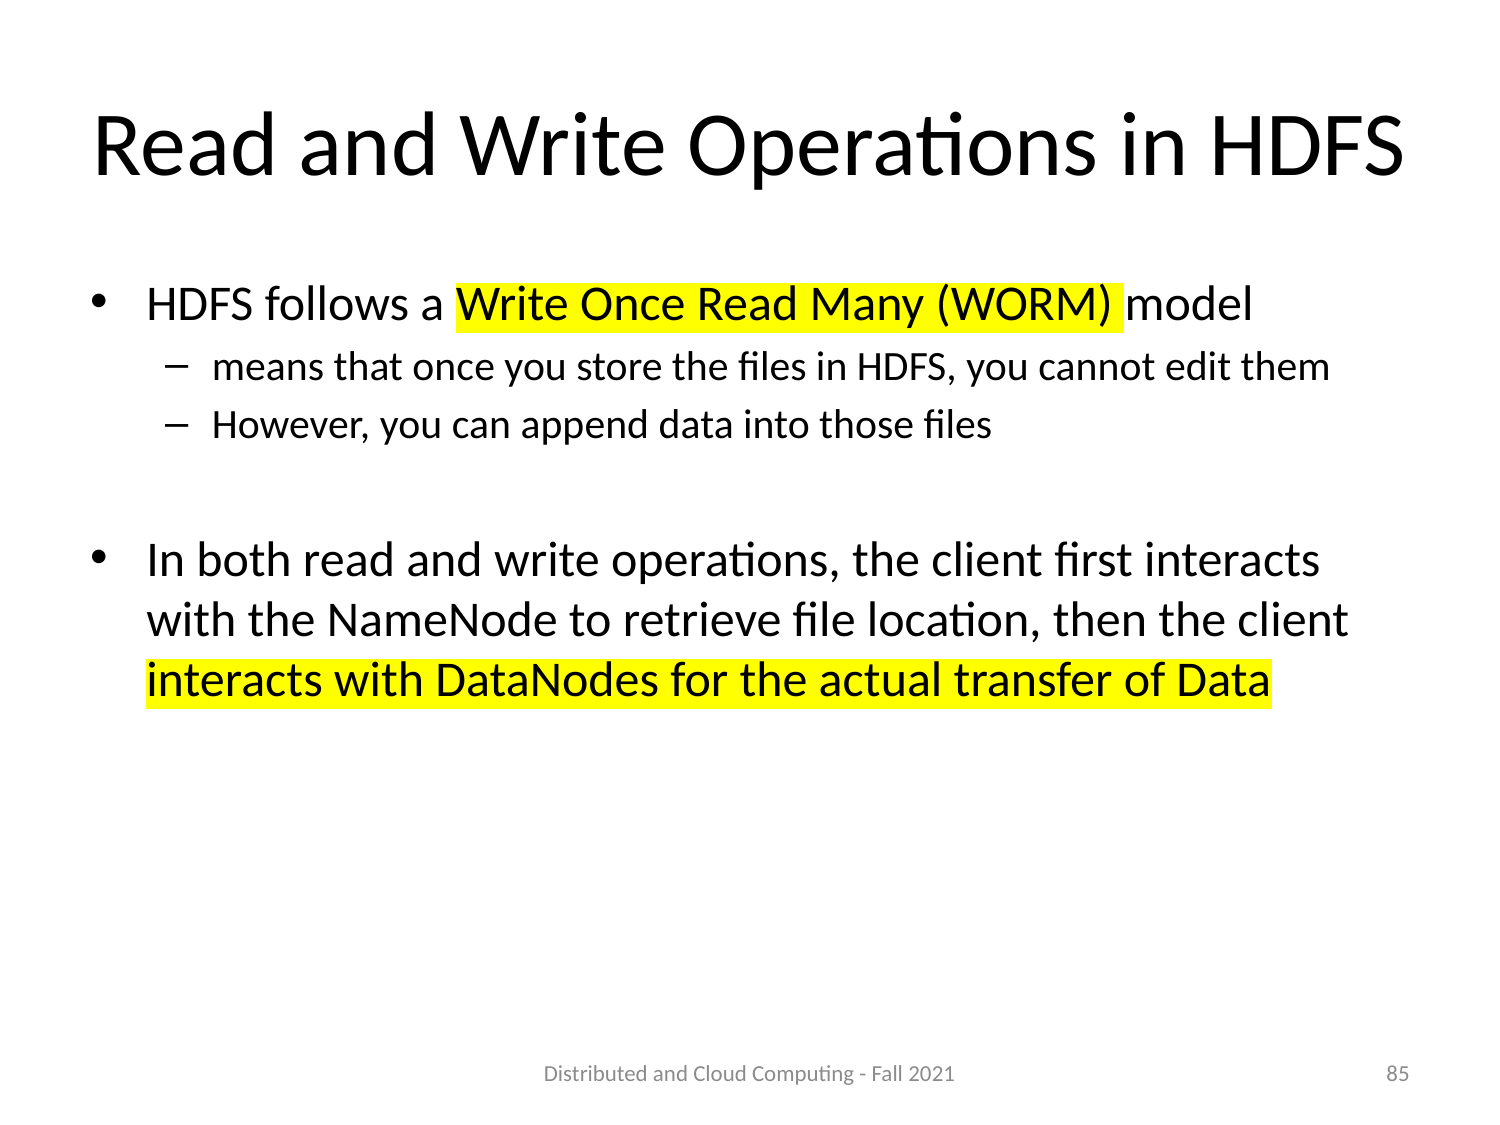

# Read and Write Operations in HDFS
HDFS follows a Write Once Read Many (WORM) model
means that once you store the files in HDFS, you cannot edit them
However, you can append data into those files

In both read and write operations, the client first interacts with the NameNode to retrieve file location, then the client interacts with DataNodes for the actual transfer of Data

Distributed and Cloud Computing - Fall 2021
85